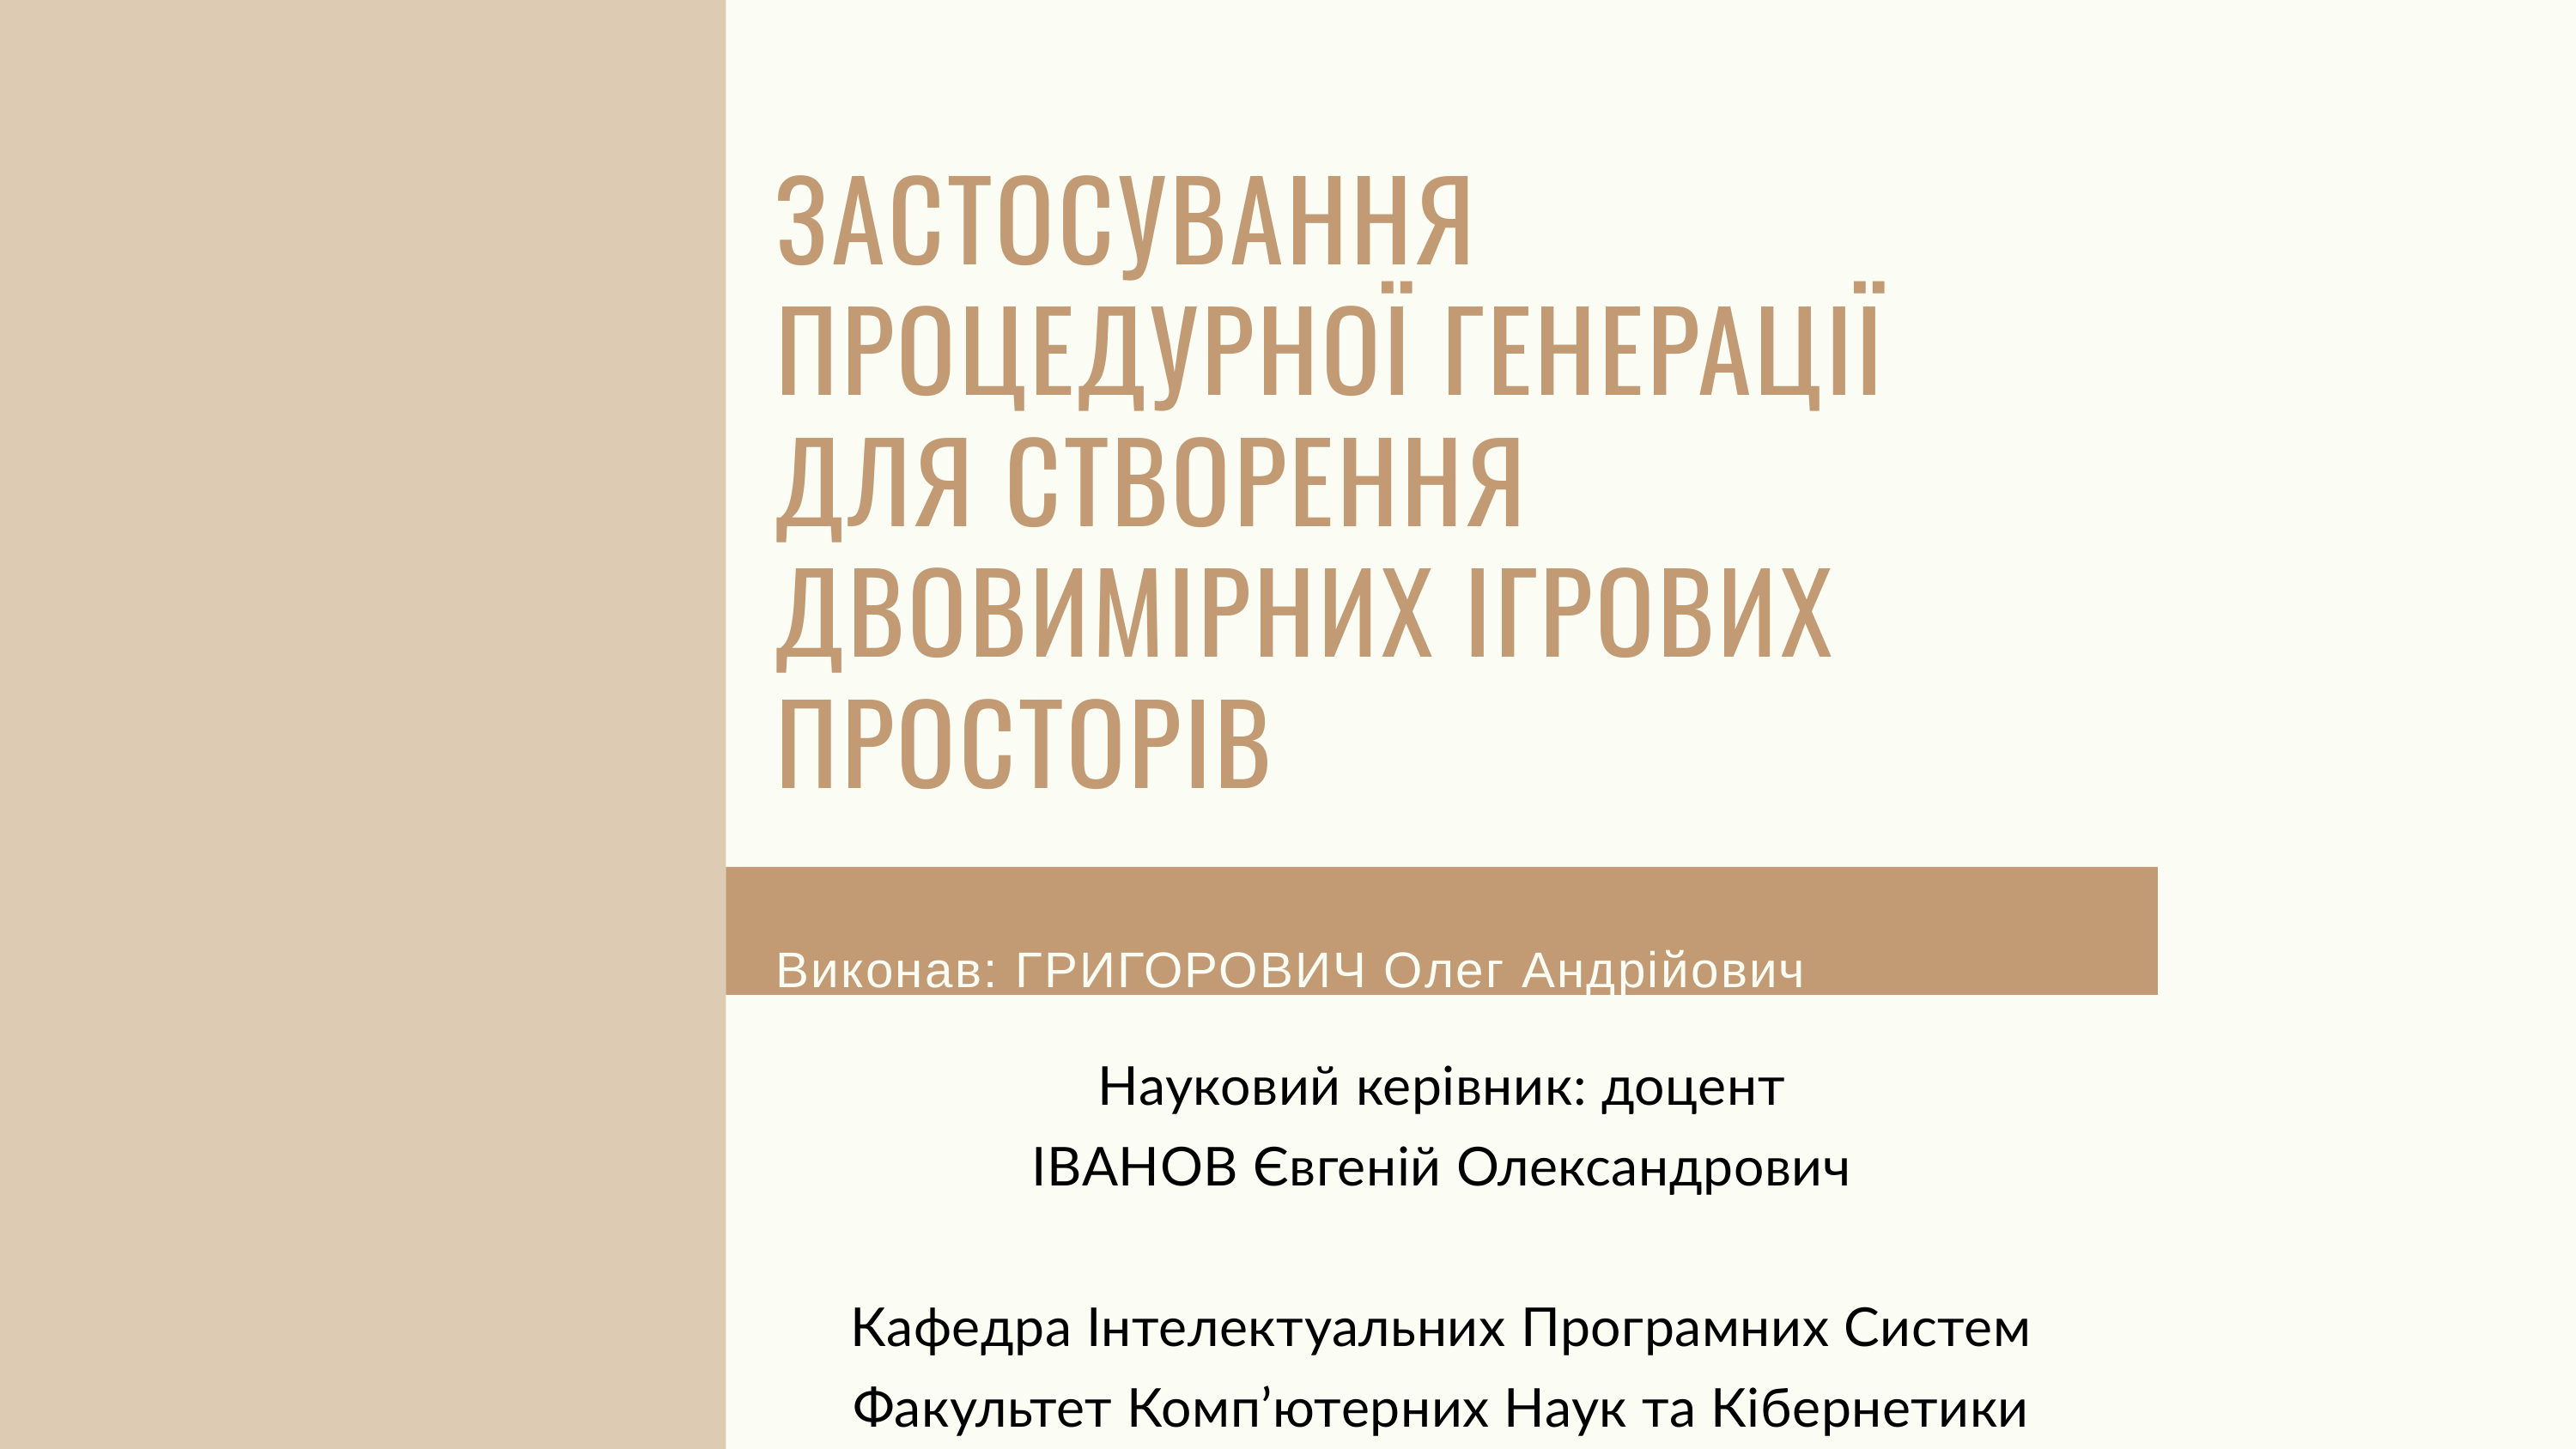

ЗАСТОСУВАННЯ ПРОЦЕДУРНОЇ ГЕНЕРАЦІЇ ДЛЯ СТВОРЕННЯ ДВОВИМІРНИХ ІГРОВИХ ПРОСТОРІВ

Виконав: ГРИГОРОВИЧ Олег Андрійович
Науковий керівник: доцент
ІВАНОВ Євгеній Олександрович
Кафедра Інтелектуальних Програмних Систем
Факультет Комп’ютерних Наук та Кібернетики